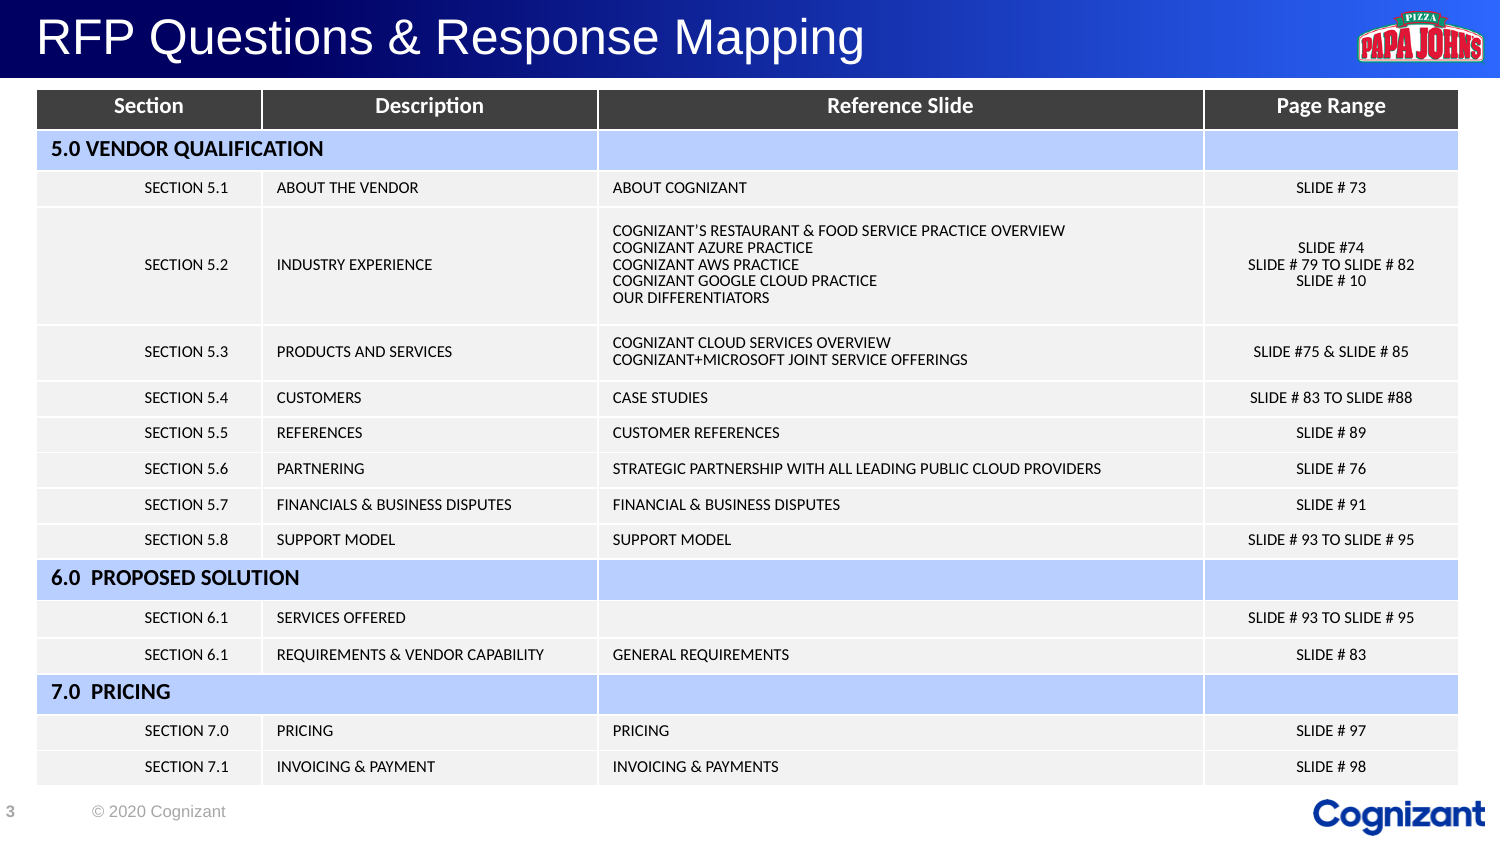

# RFP Questions & Response Mapping
| Section | Description | Reference Slide | Page Range |
| --- | --- | --- | --- |
| 5.0 VENDOR QUALIFICATION |  |  |  |
| SECTION 5.1 | ABOUT THE VENDOR | ABOUT COGNIZANT | SLIDE # 73 |
| SECTION 5.2 | INDUSTRY EXPERIENCE | COGNIZANT’S RESTAURANT & FOOD SERVICE PRACTICE OVERVIEW COGNIZANT AZURE PRACTICE COGNIZANT AWS PRACTICE COGNIZANT GOOGLE CLOUD PRACTICE OUR DIFFERENTIATORS | SLIDE #74 SLIDE # 79 TO SLIDE # 82 SLIDE # 10 |
| SECTION 5.3 | PRODUCTS AND SERVICES | COGNIZANT CLOUD SERVICES OVERVIEW COGNIZANT+MICROSOFT JOINT SERVICE OFFERINGS | SLIDE #75 & SLIDE # 85 |
| SECTION 5.4 | CUSTOMERS | CASE STUDIES | SLIDE # 83 TO SLIDE #88 |
| SECTION 5.5 | REFERENCES | CUSTOMER REFERENCES | SLIDE # 89 |
| SECTION 5.6 | PARTNERING | STRATEGIC PARTNERSHIP WITH ALL LEADING PUBLIC CLOUD PROVIDERS | SLIDE # 76 |
| SECTION 5.7 | FINANCIALS & BUSINESS DISPUTES | FINANCIAL & BUSINESS DISPUTES | SLIDE # 91 |
| SECTION 5.8 | SUPPORT MODEL | SUPPORT MODEL | SLIDE # 93 TO SLIDE # 95 |
| 6.0 PROPOSED SOLUTION |  |  |  |
| SECTION 6.1 | SERVICES OFFERED |  | SLIDE # 93 TO SLIDE # 95 |
| SECTION 6.1 | REQUIREMENTS & VENDOR CAPABILITY | GENERAL REQUIREMENTS | SLIDE # 83 |
| 7.0 PRICING |  |  |  |
| SECTION 7.0 | PRICING | PRICING | SLIDE # 97 |
| SECTION 7.1 | INVOICING & PAYMENT | INVOICING & PAYMENTS | SLIDE # 98 |